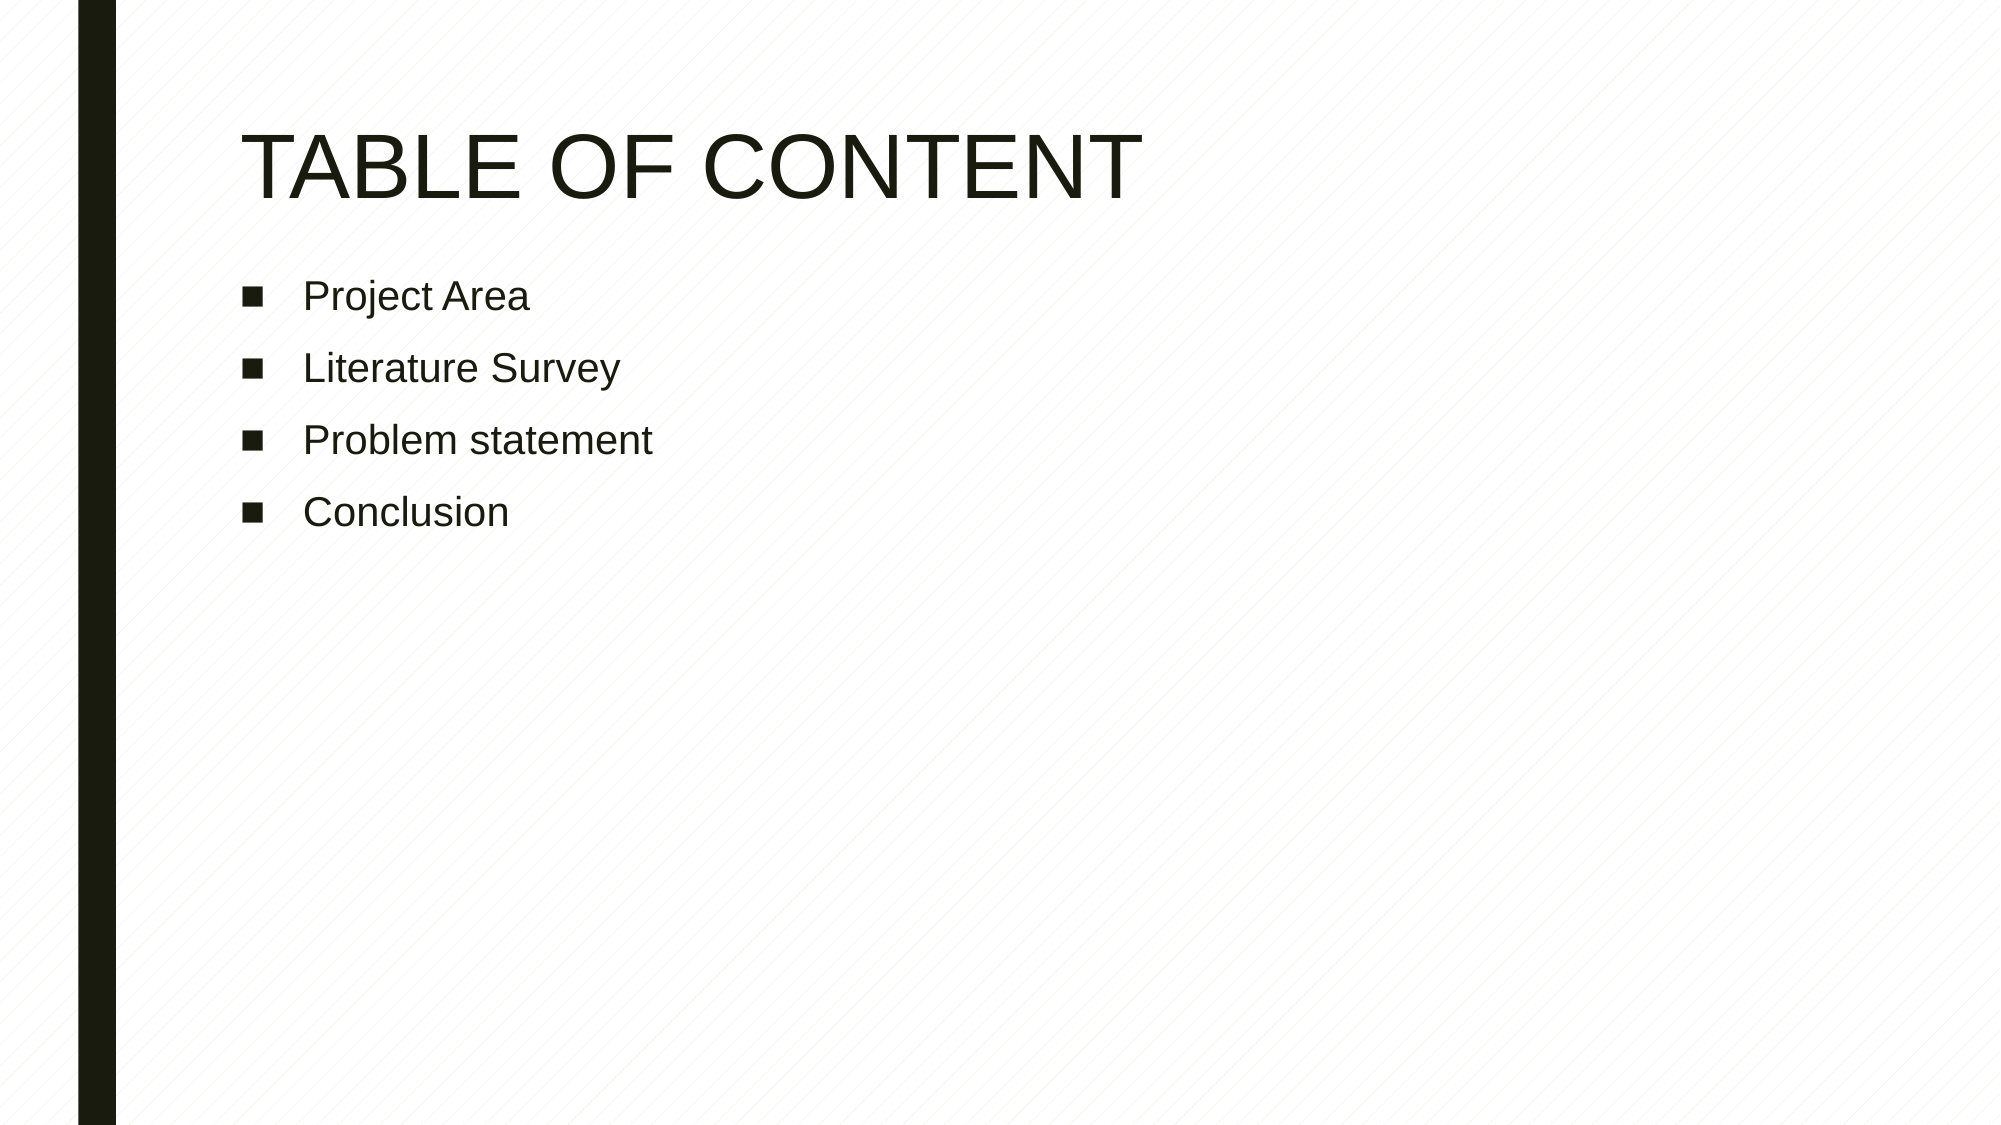

# TABLE OF CONTENT
Project Area
Literature Survey
Problem statement
Conclusion